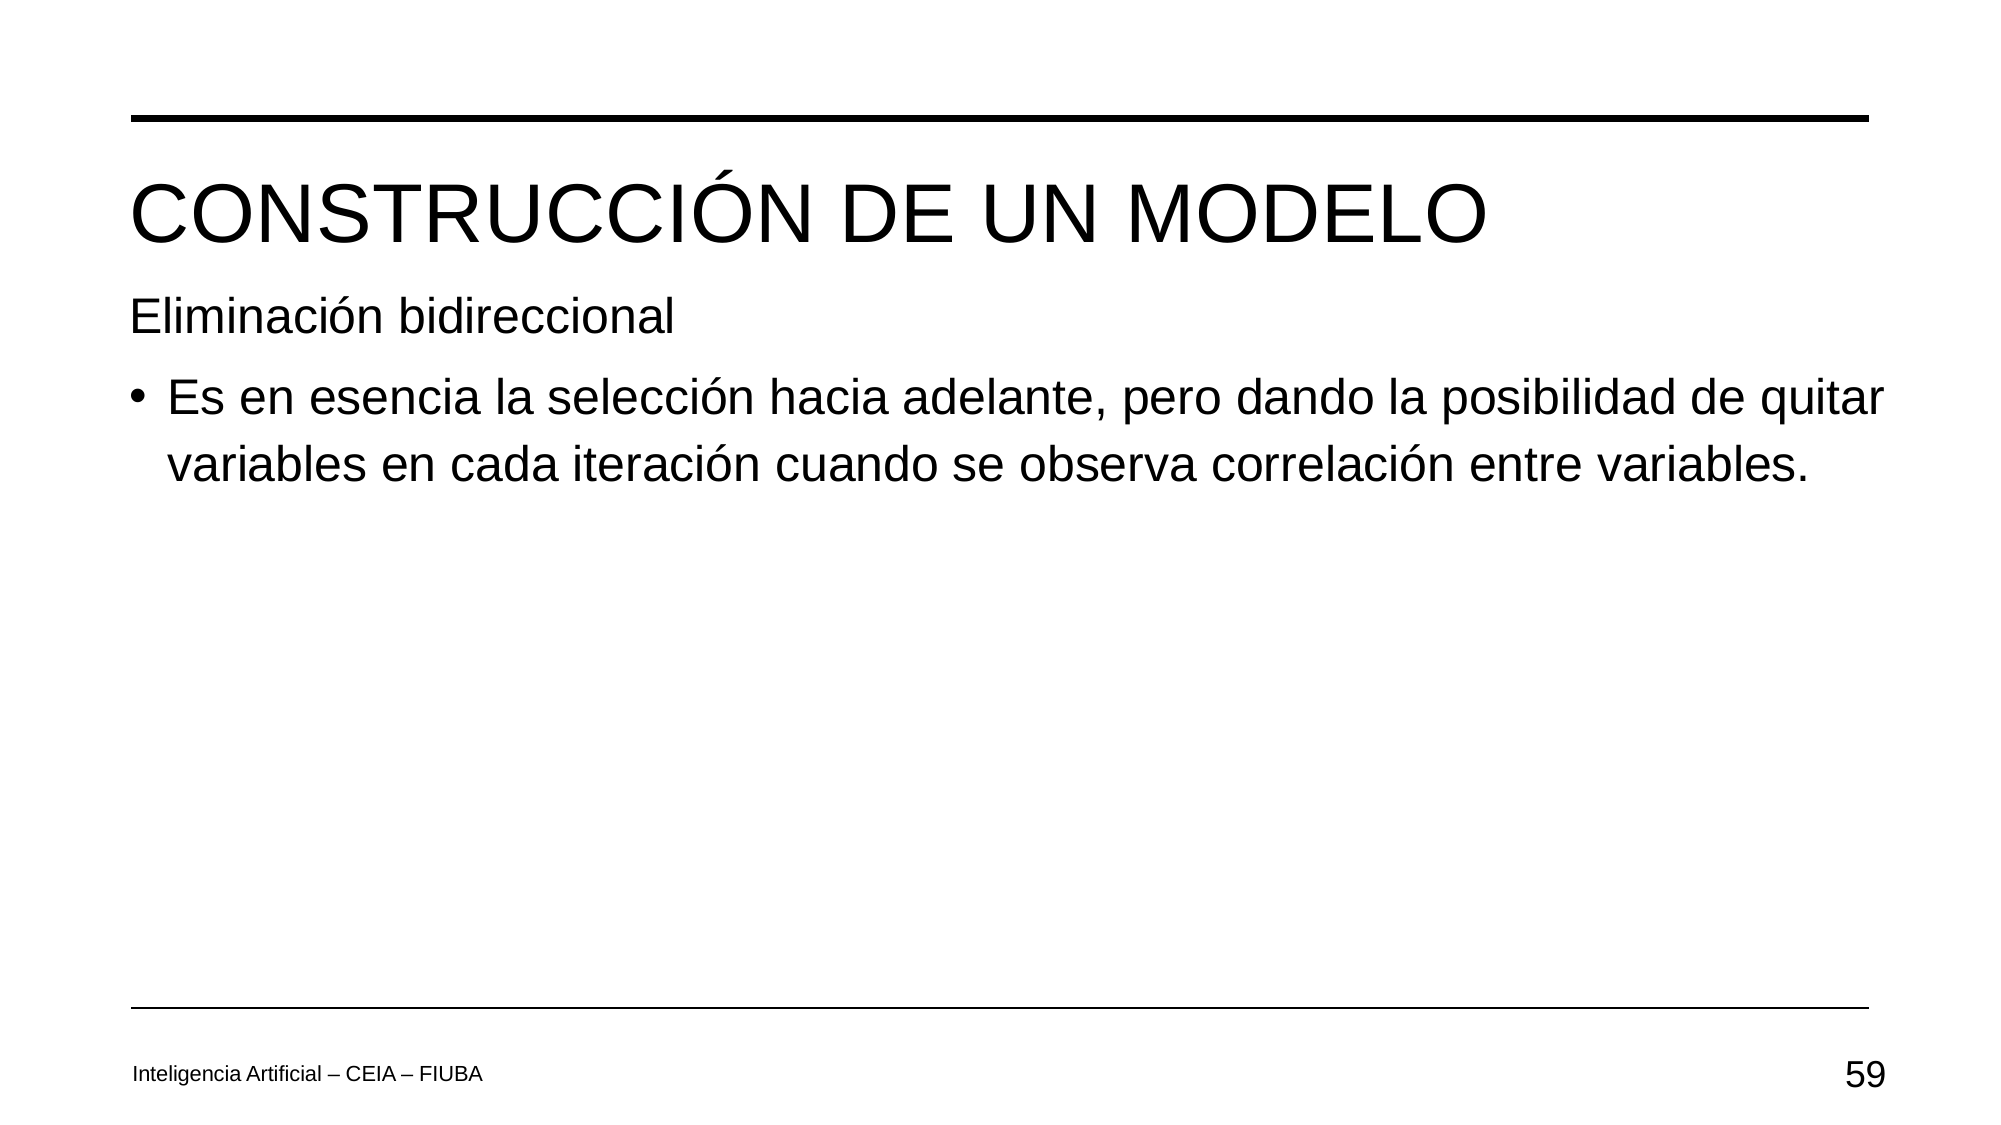

# Construcción de un modelo
Eliminación bidireccional
Es en esencia la selección hacia adelante, pero dando la posibilidad de quitar variables en cada iteración cuando se observa correlación entre variables.
Inteligencia Artificial – CEIA – FIUBA
59
Image by vectorjuice